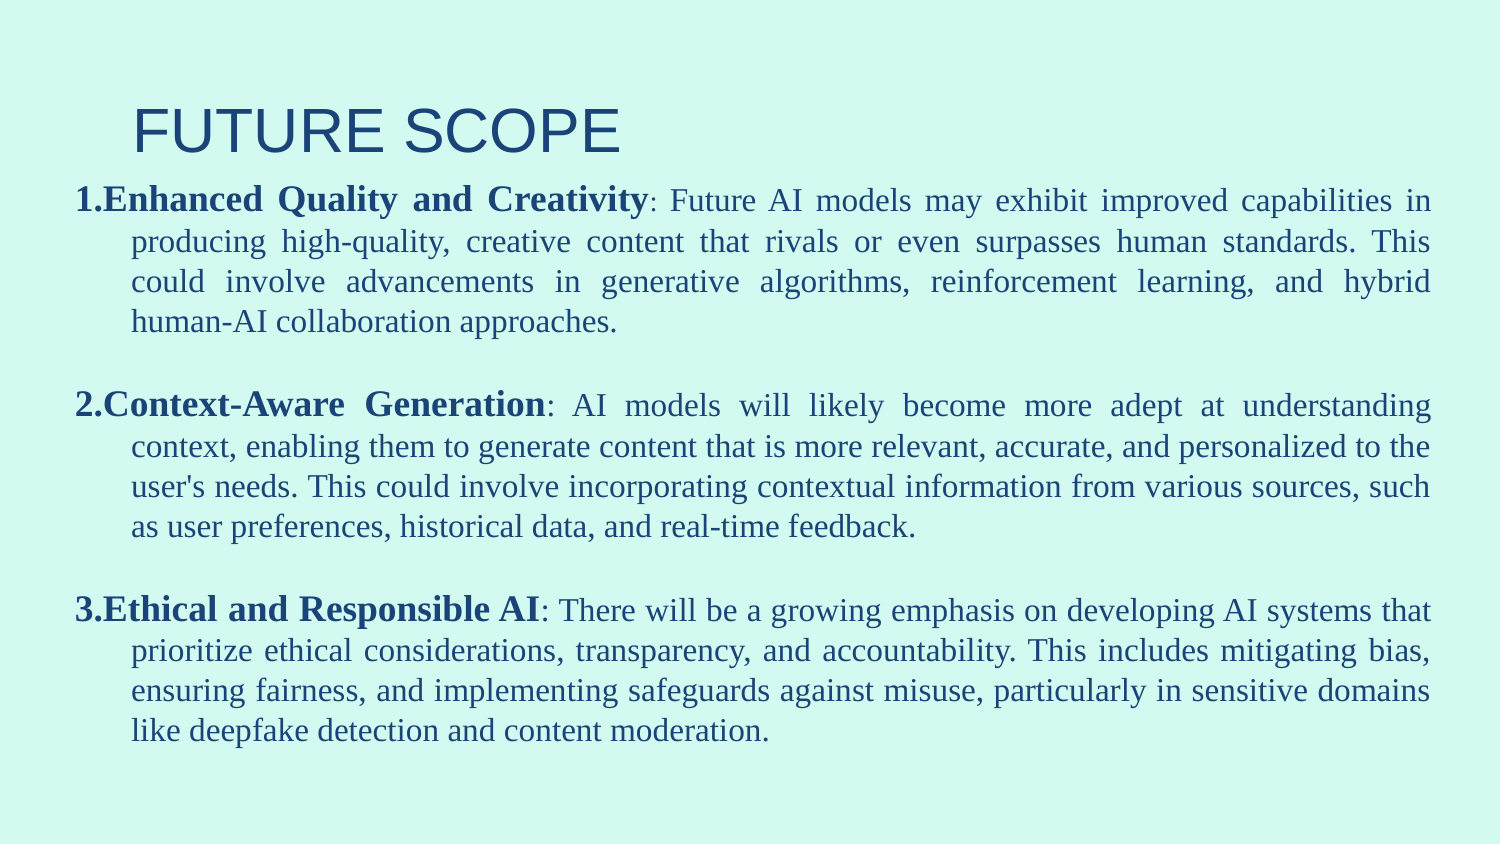

# FUTURE SCOPE
1.Enhanced Quality and Creativity: Future AI models may exhibit improved capabilities in producing high-quality, creative content that rivals or even surpasses human standards. This could involve advancements in generative algorithms, reinforcement learning, and hybrid human-AI collaboration approaches.

2.Context-Aware Generation: AI models will likely become more adept at understanding context, enabling them to generate content that is more relevant, accurate, and personalized to the user's needs. This could involve incorporating contextual information from various sources, such as user preferences, historical data, and real-time feedback.

3.Ethical and Responsible AI: There will be a growing emphasis on developing AI systems that prioritize ethical considerations, transparency, and accountability. This includes mitigating bias, ensuring fairness, and implementing safeguards against misuse, particularly in sensitive domains like deepfake detection and content moderation.